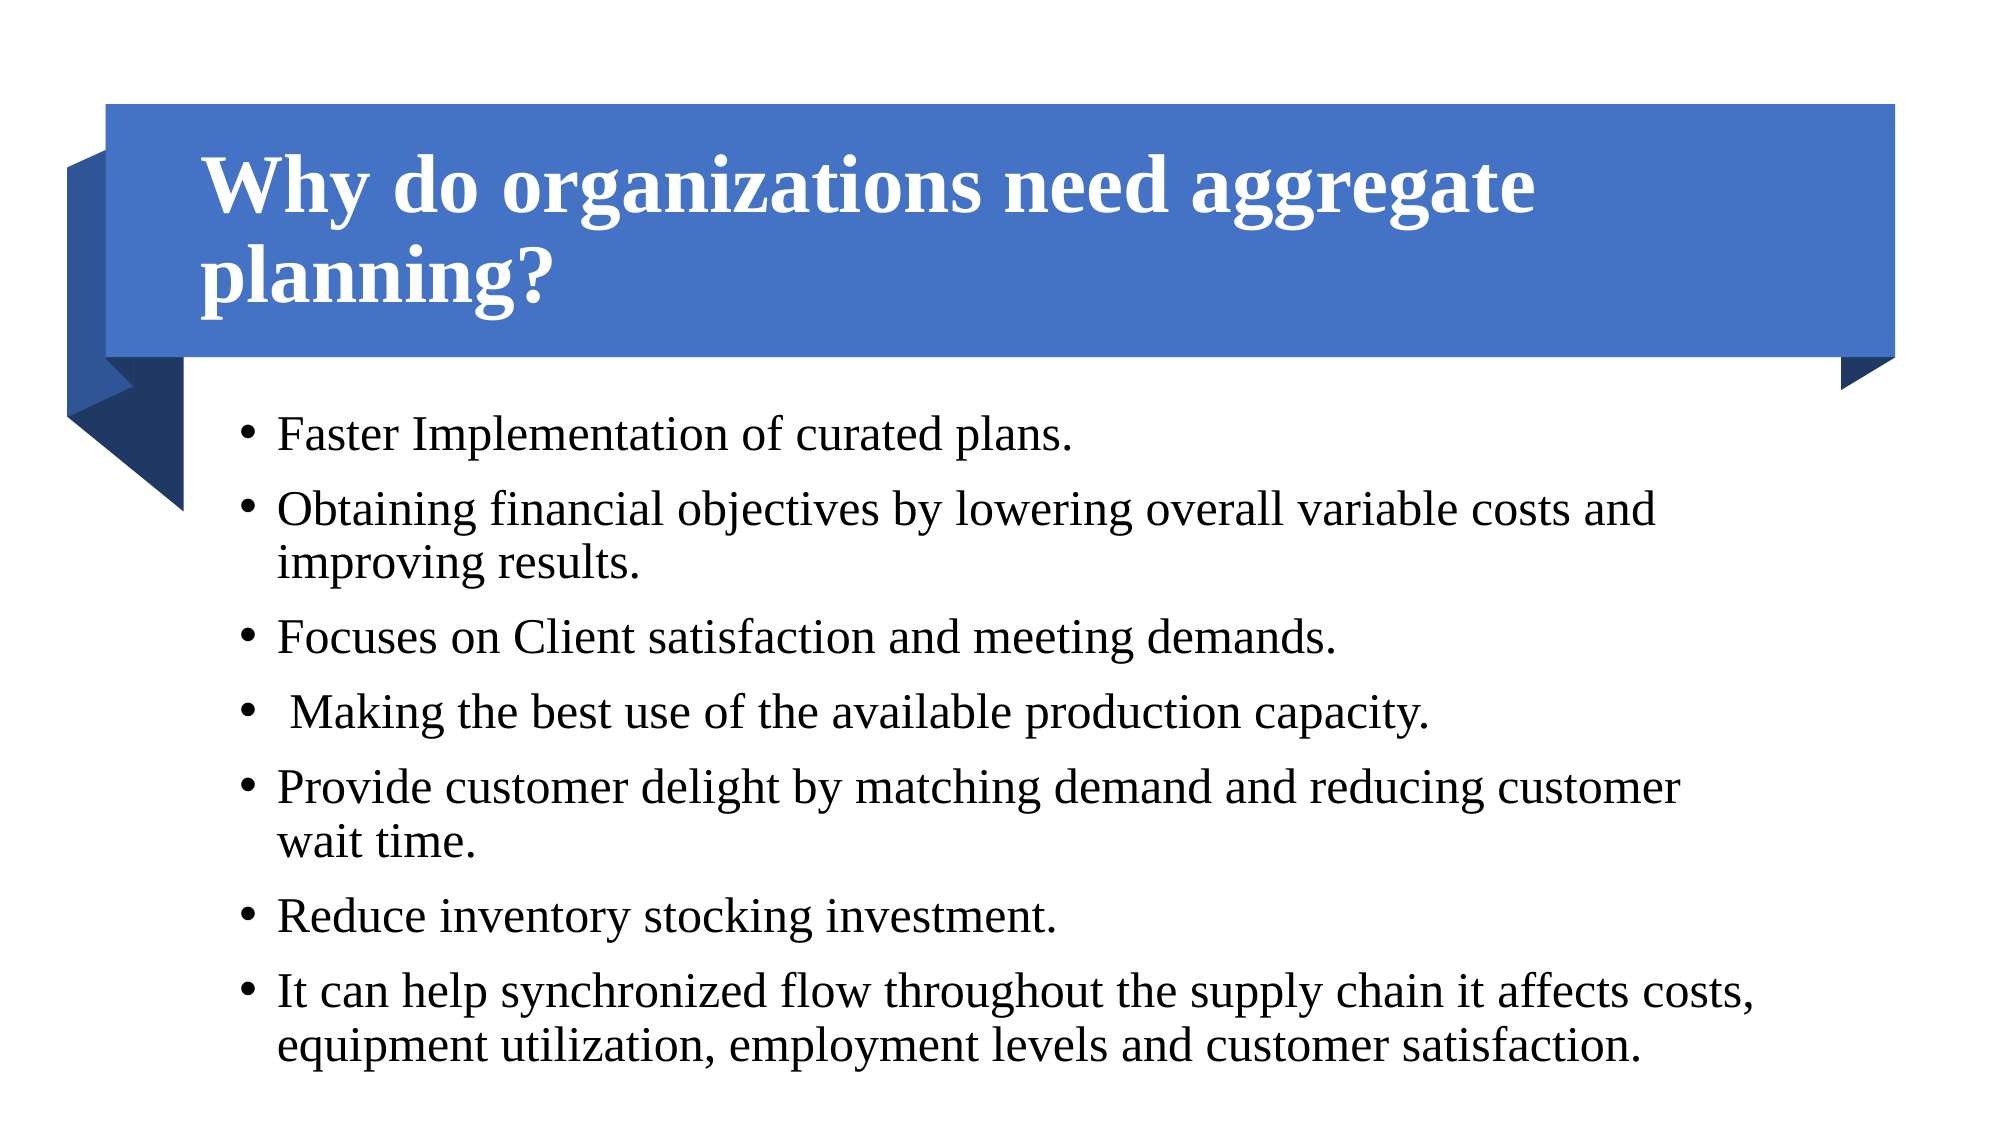

# Why do organizations need aggregate planning?

Faster Implementation of curated plans.
Obtaining financial objectives by lowering overall variable costs and improving results.
Focuses on Client satisfaction and meeting demands.
 Making the best use of the available production capacity.
Provide customer delight by matching demand and reducing customer wait time.
Reduce inventory stocking investment.
It can help synchronized flow throughout the supply chain it affects costs, equipment utilization, employment levels and customer satisfaction.